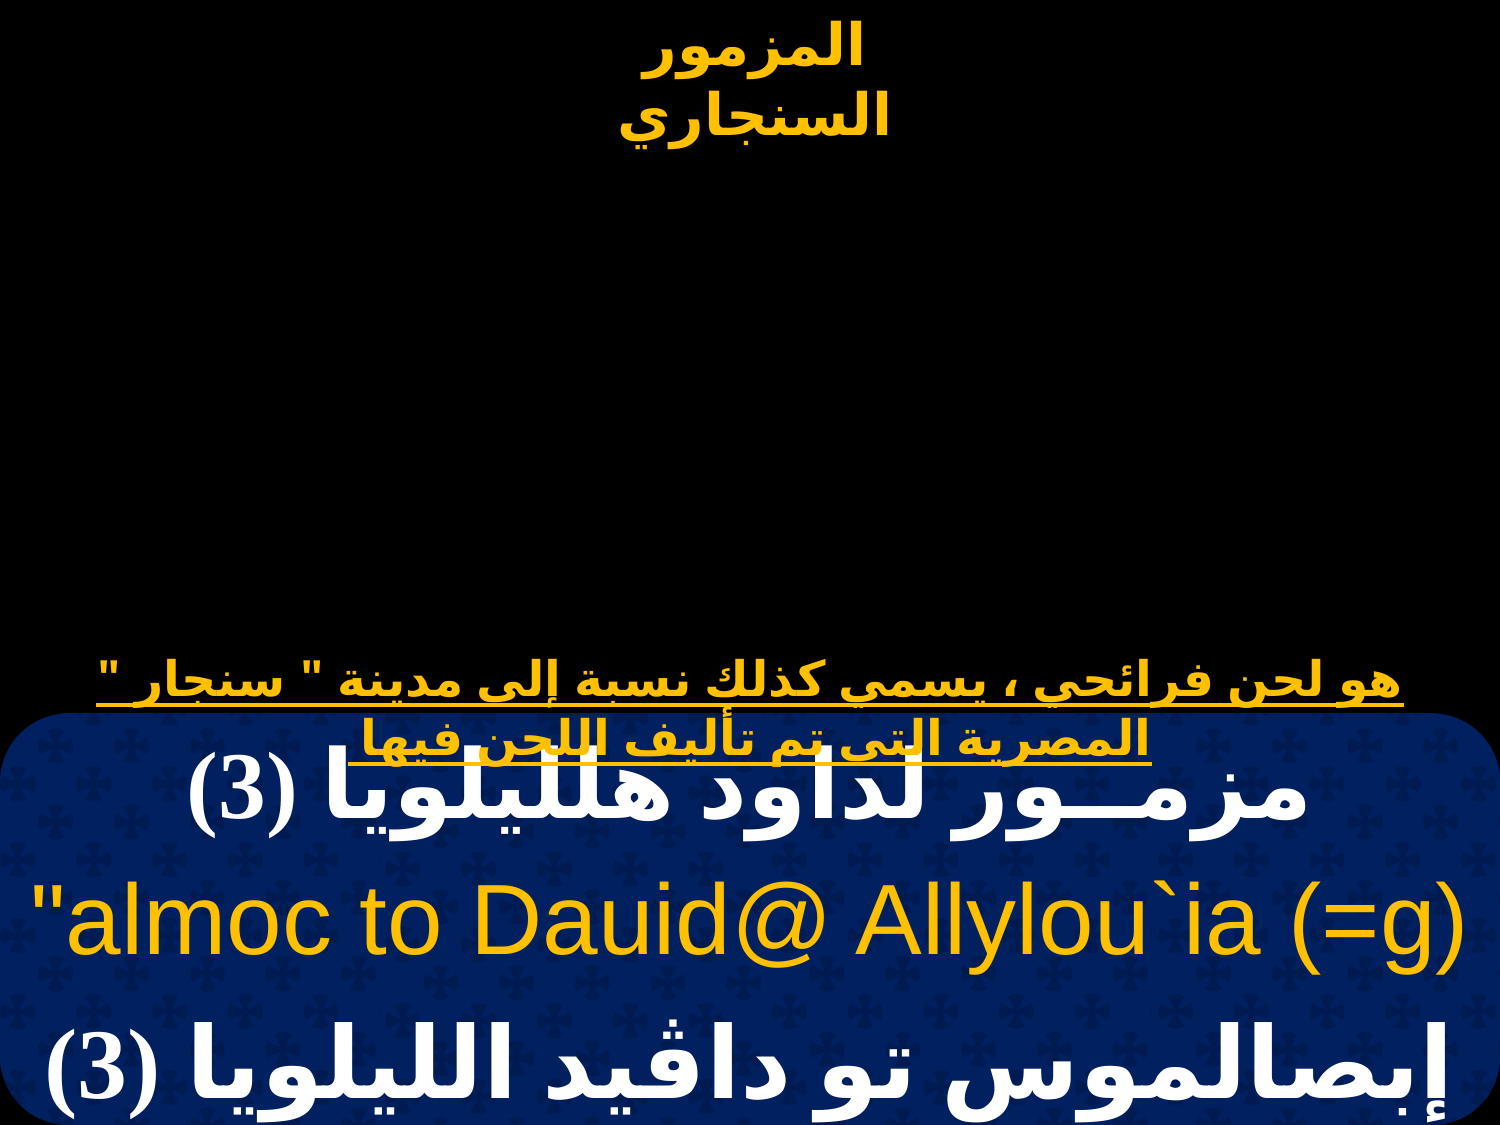

# المزمور السنجاري
هو لحن فرائحي ، يسمي كذلك نسبة إلى مدينة " سنجار " المصرية التى تم تأليف اللحن فيها
مزمــور لداود هلليلويا (3)
"almoc to Dauid@ Allylou`ia (=g)
إبصالموس تو داڤيد الليلويا (3)